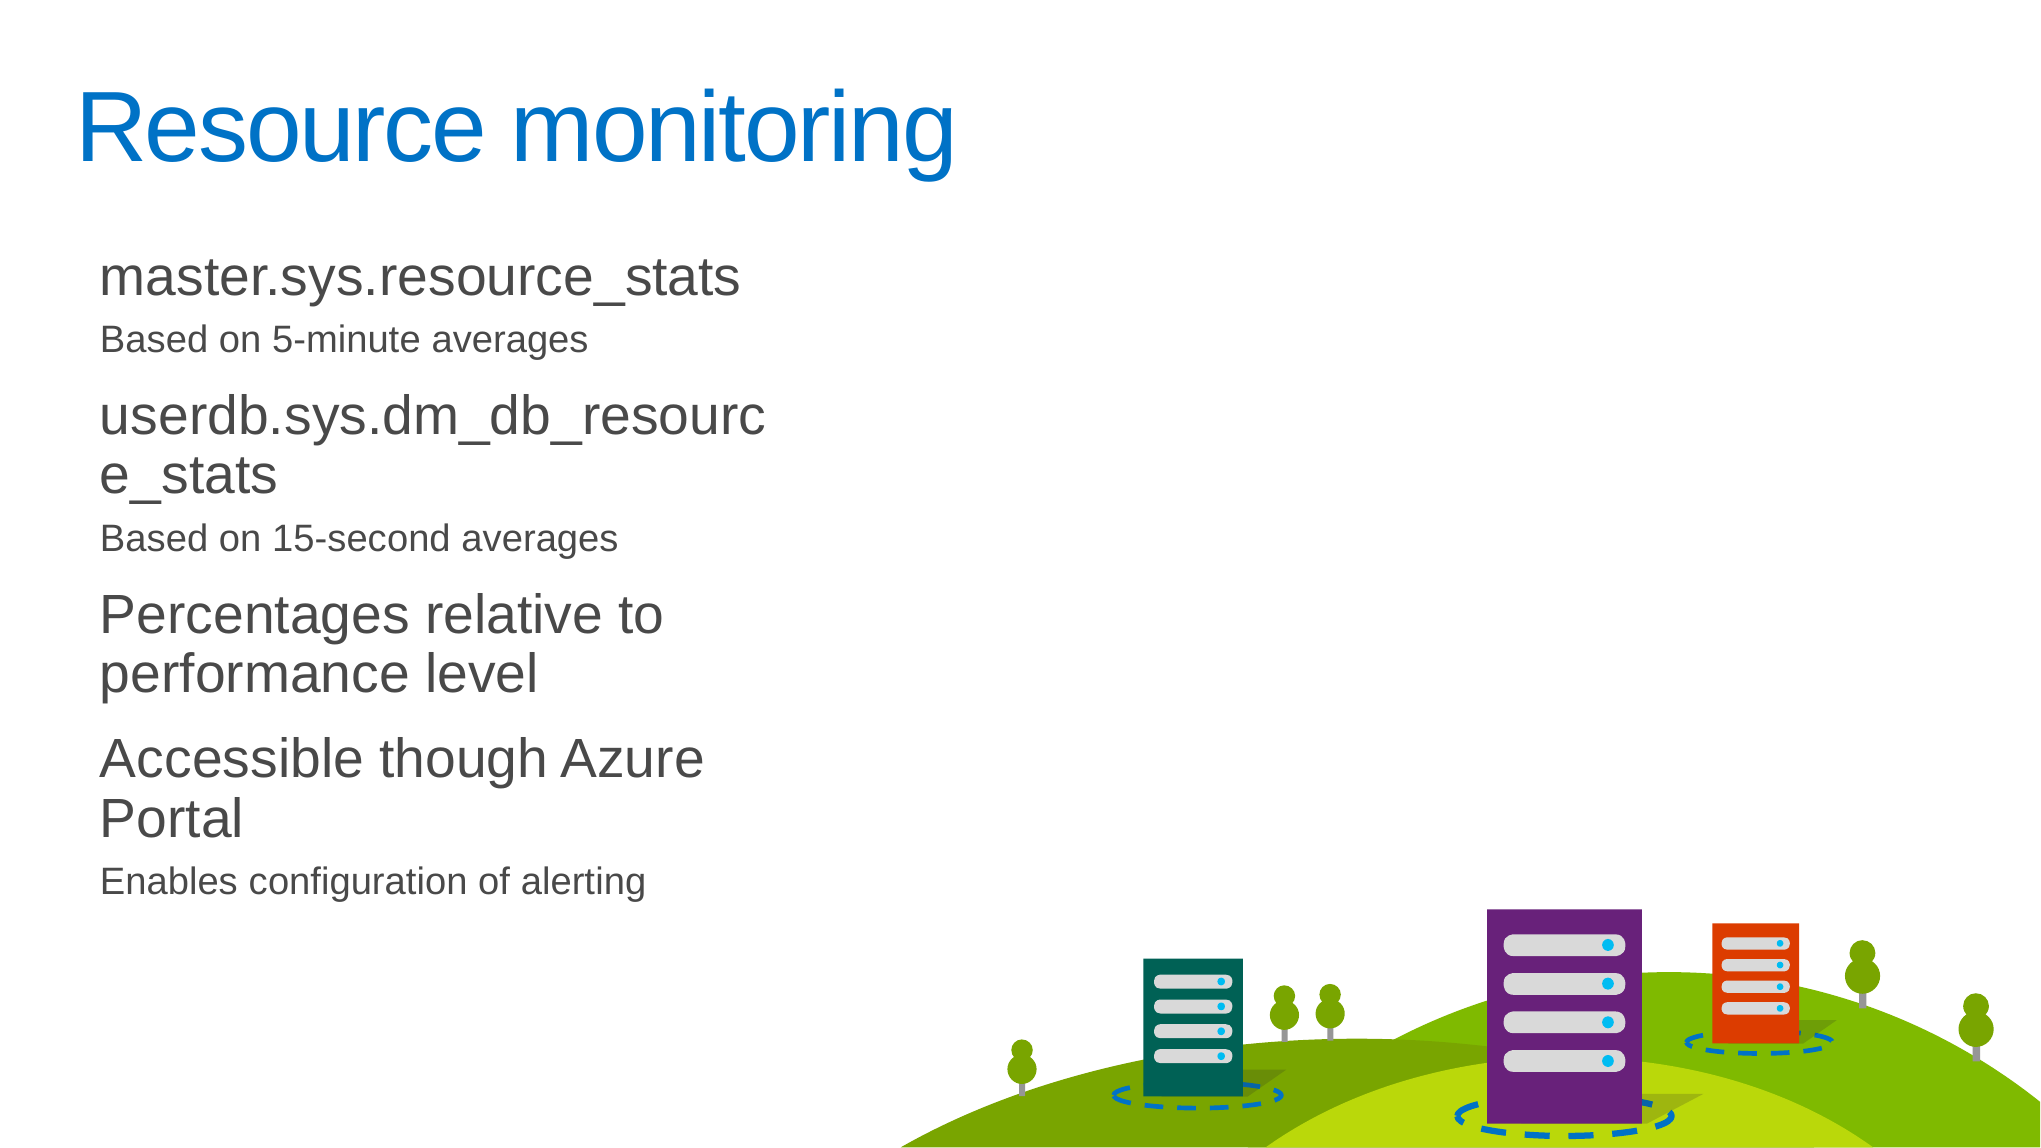

# Resource monitoring
master.sys.resource_stats
Based on 5-minute averages
userdb.sys.dm_db_resource_stats
Based on 15-second averages
Percentages relative to
performance level
Accessible though Azure Portal
Enables configuration of alerting